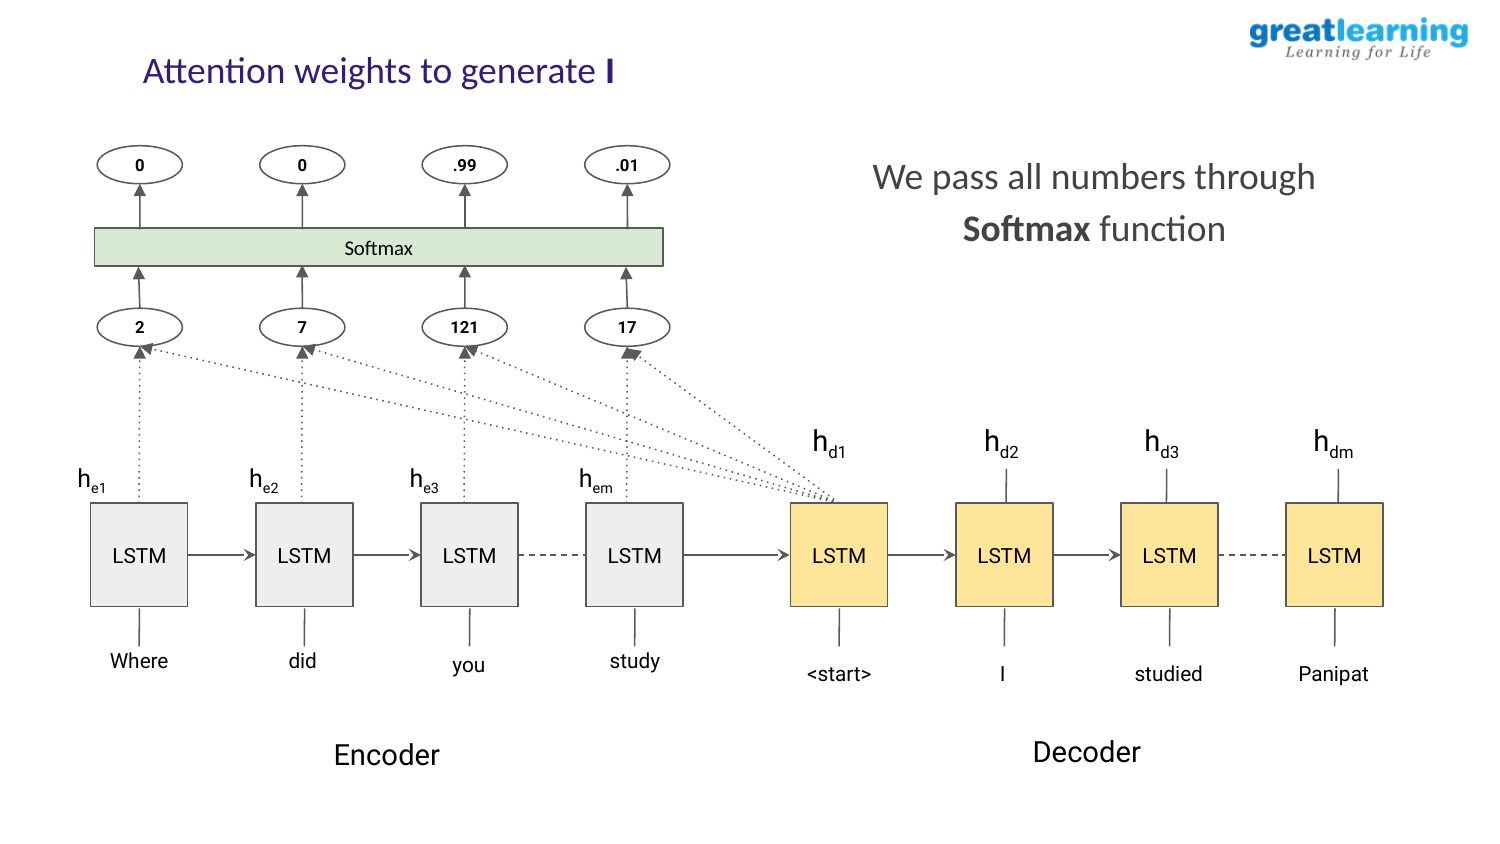

Attention weights to generate I
We pass all numbers through Softmax function
0
0
.99
.01
Softmax
2
7
121
17
hd1
hd2
hd3
hdm
he1
he2
he3
hem
LSTM
LSTM
LSTM
LSTM
LSTM
LSTM
LSTM
LSTM
Where
did
study
you
<start>
studied
Panipat
I
Decoder
Encoder